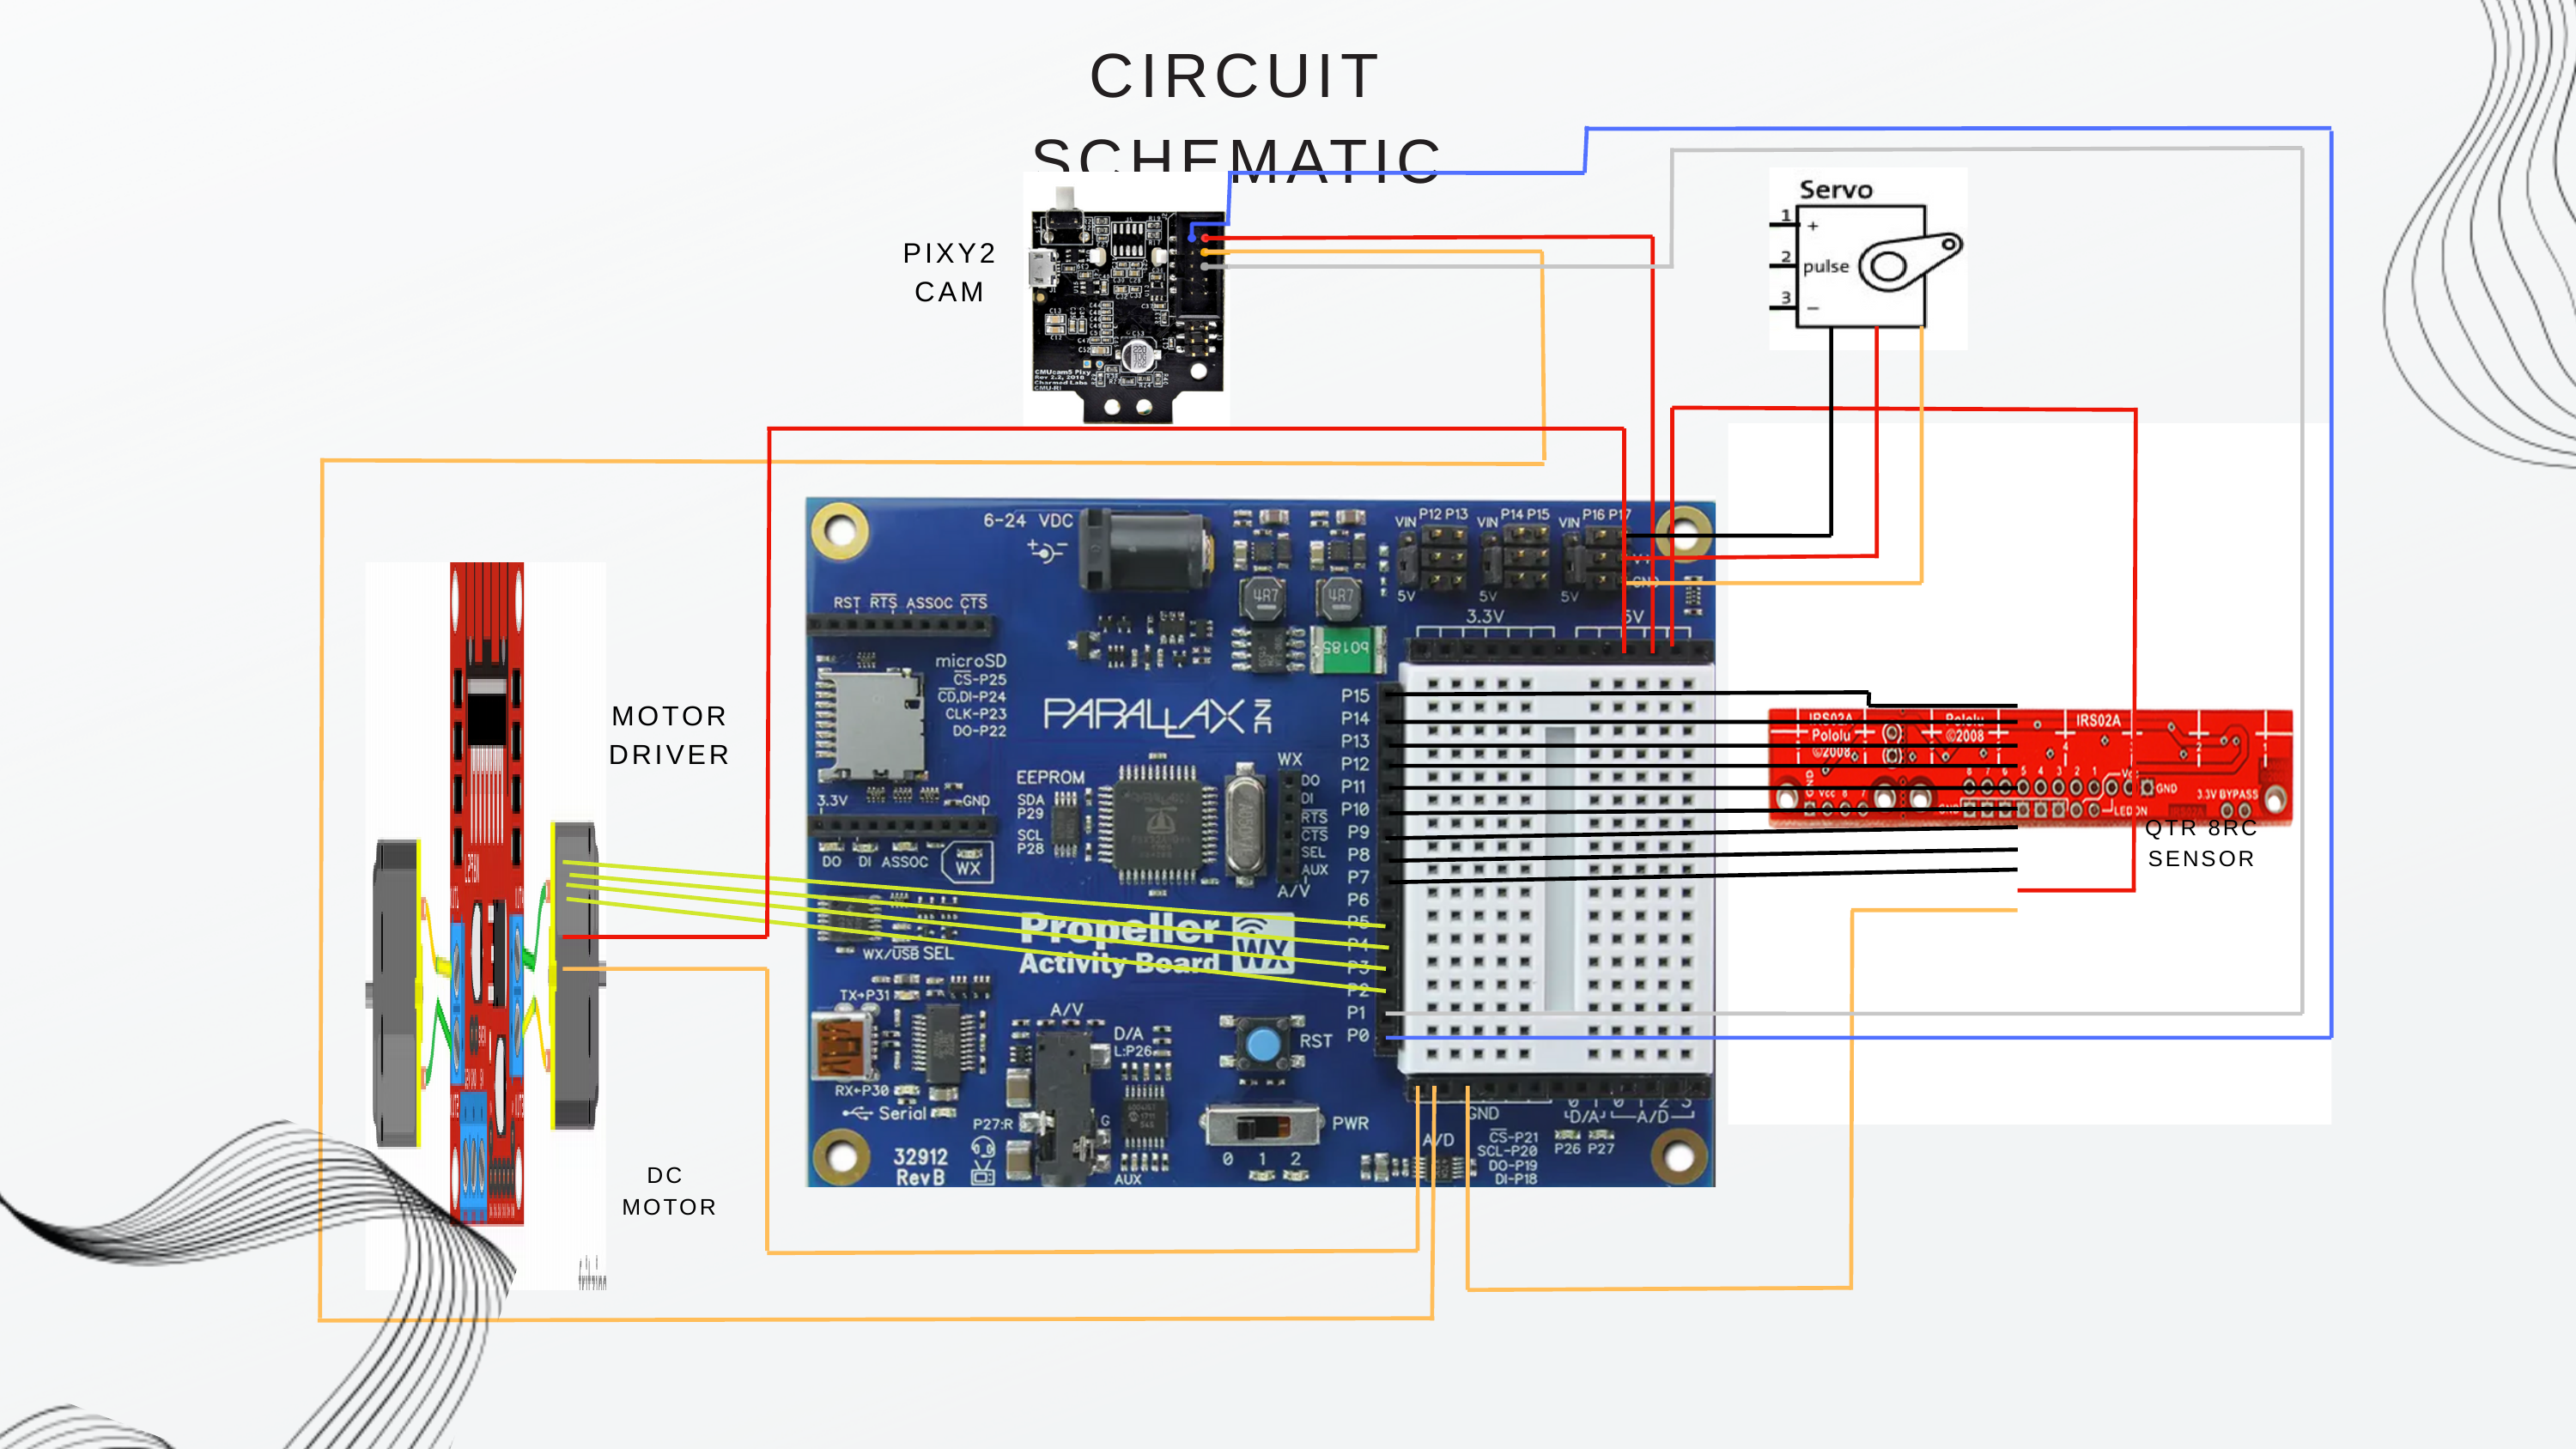

CIRCUIT SCHEMATIC

PIXY2
CAM

MOTOR
DRIVER

QTR 8RC
SENSOR

DC
MOTOR